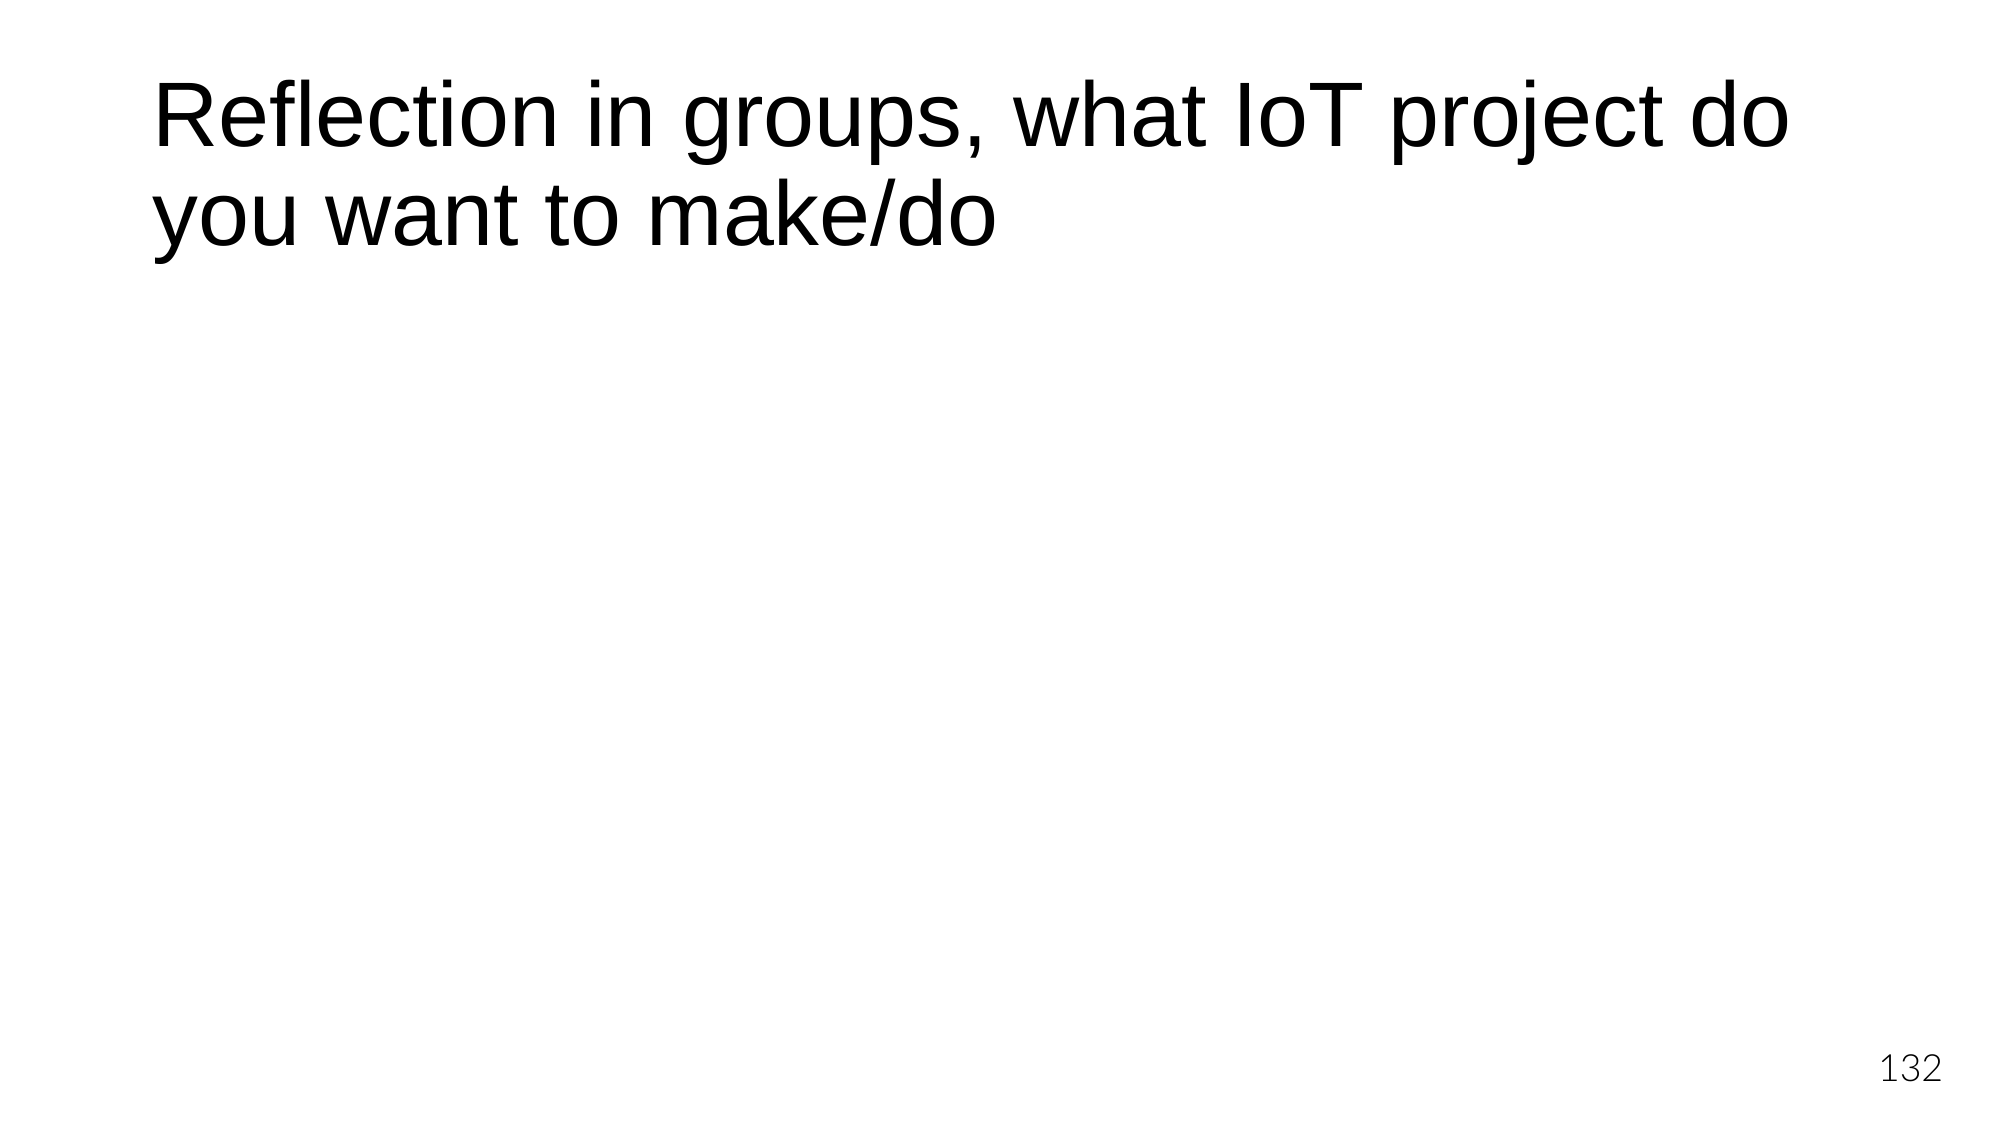

Reflection in groups, what IoT project do you want to make/do
132